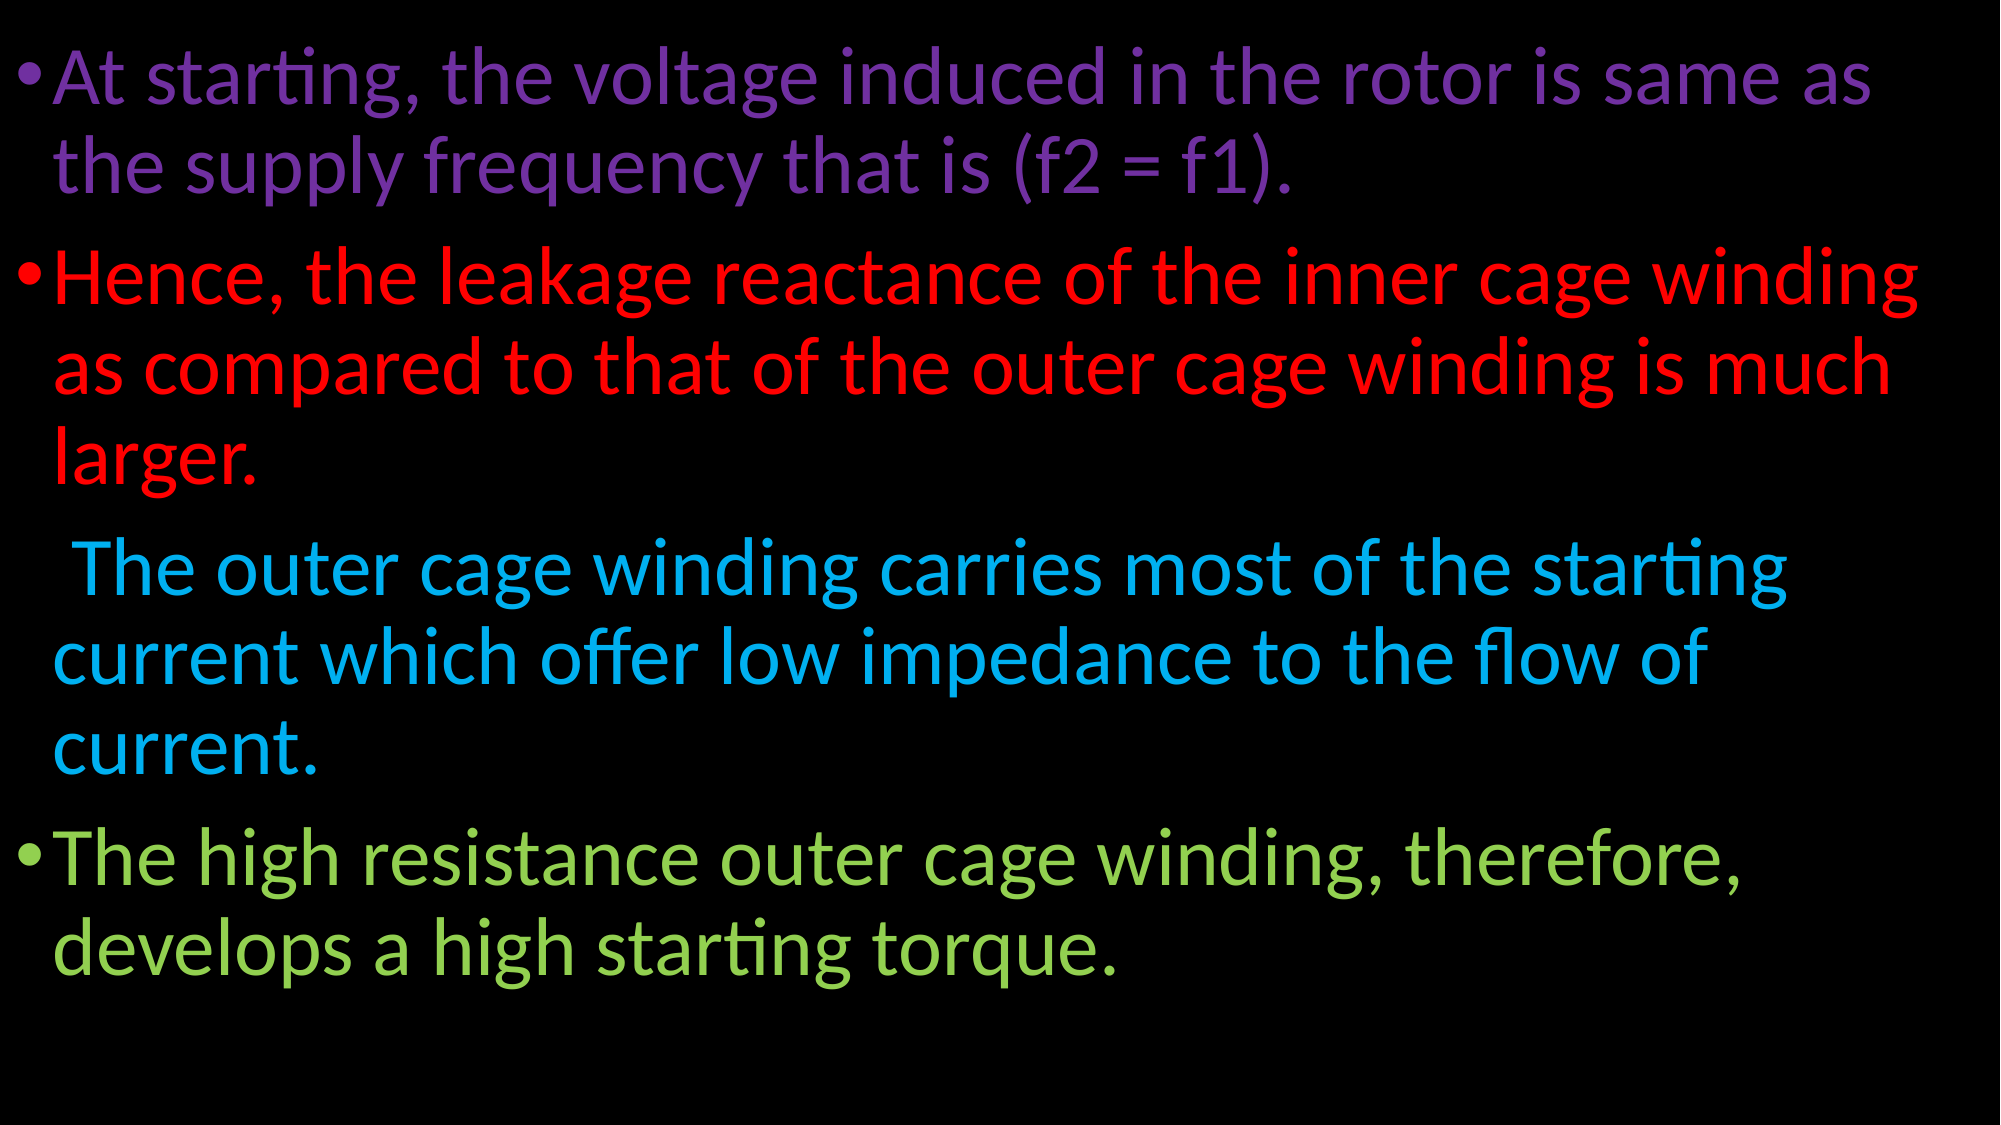

At starting, the voltage induced in the rotor is same as the supply frequency that is (f2 = f1).
Hence, the leakage reactance of the inner cage winding as compared to that of the outer cage winding is much larger.
 The outer cage winding carries most of the starting current which offer low impedance to the flow of current.
The high resistance outer cage winding, therefore, develops a high starting torque.